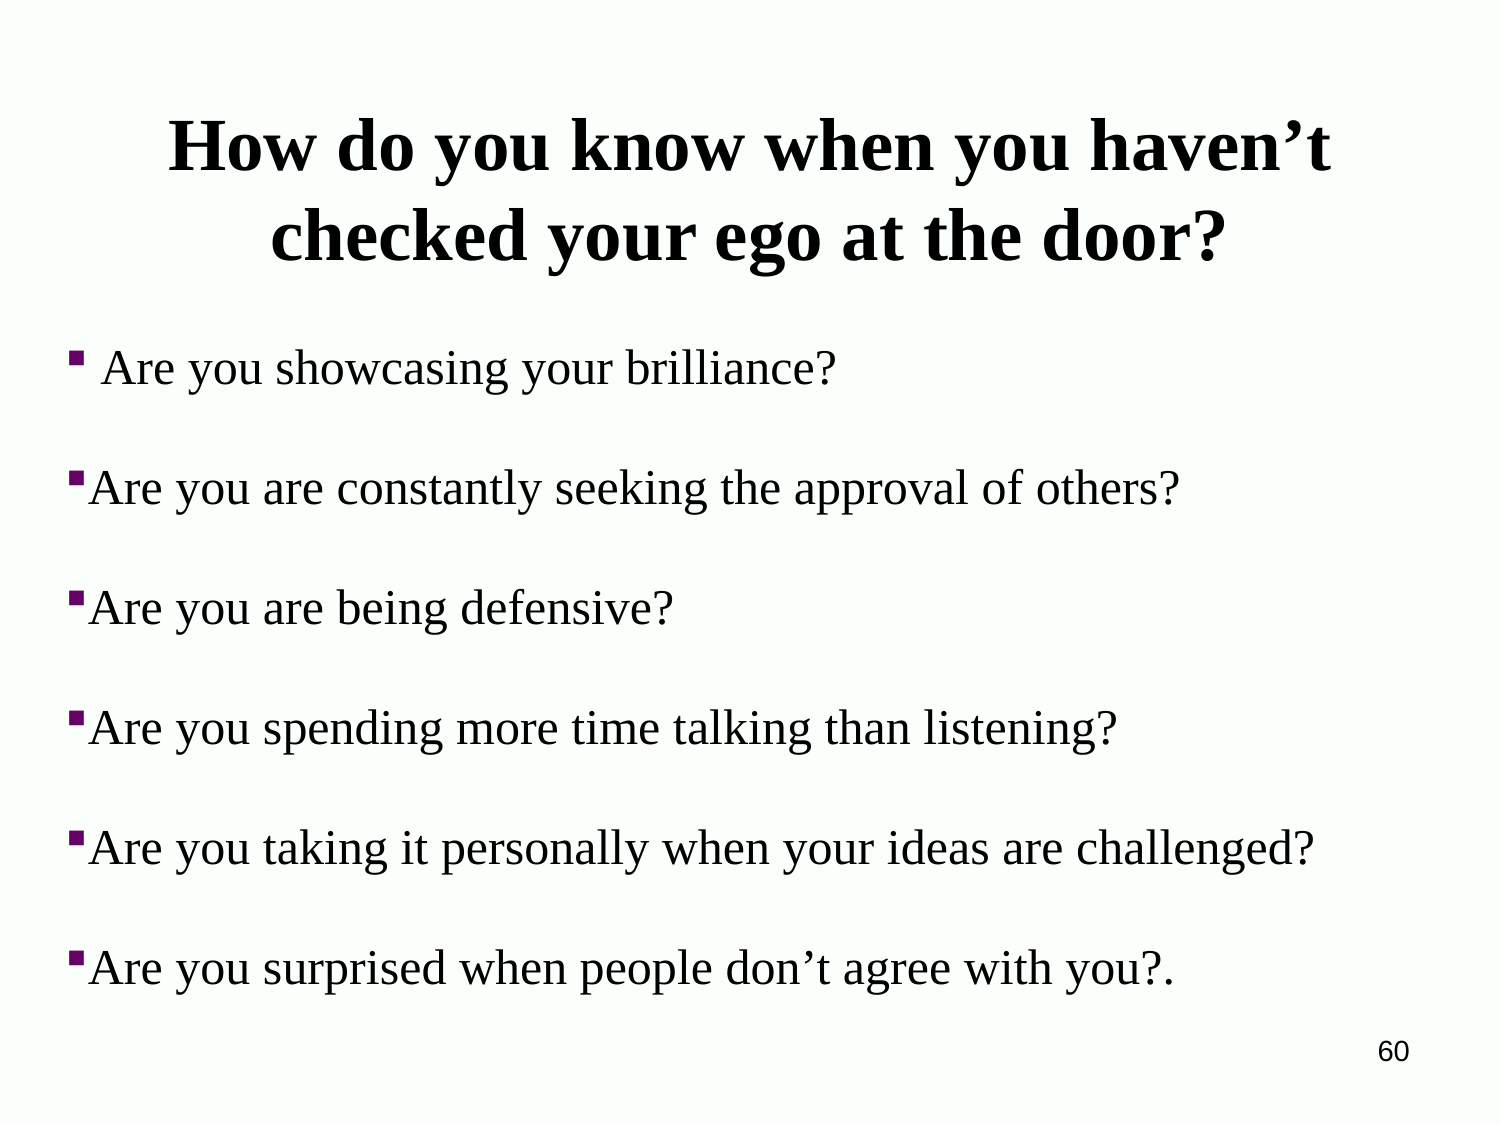

How do you know when you haven’t checked your ego at the door?

 Are you showcasing your brilliance?

Are you are constantly seeking the approval of others?

Are you are being defensive?

Are you spending more time talking than listening?

Are you taking it personally when your ideas are challenged?

Are you surprised when people don’t agree with you?.

#
60